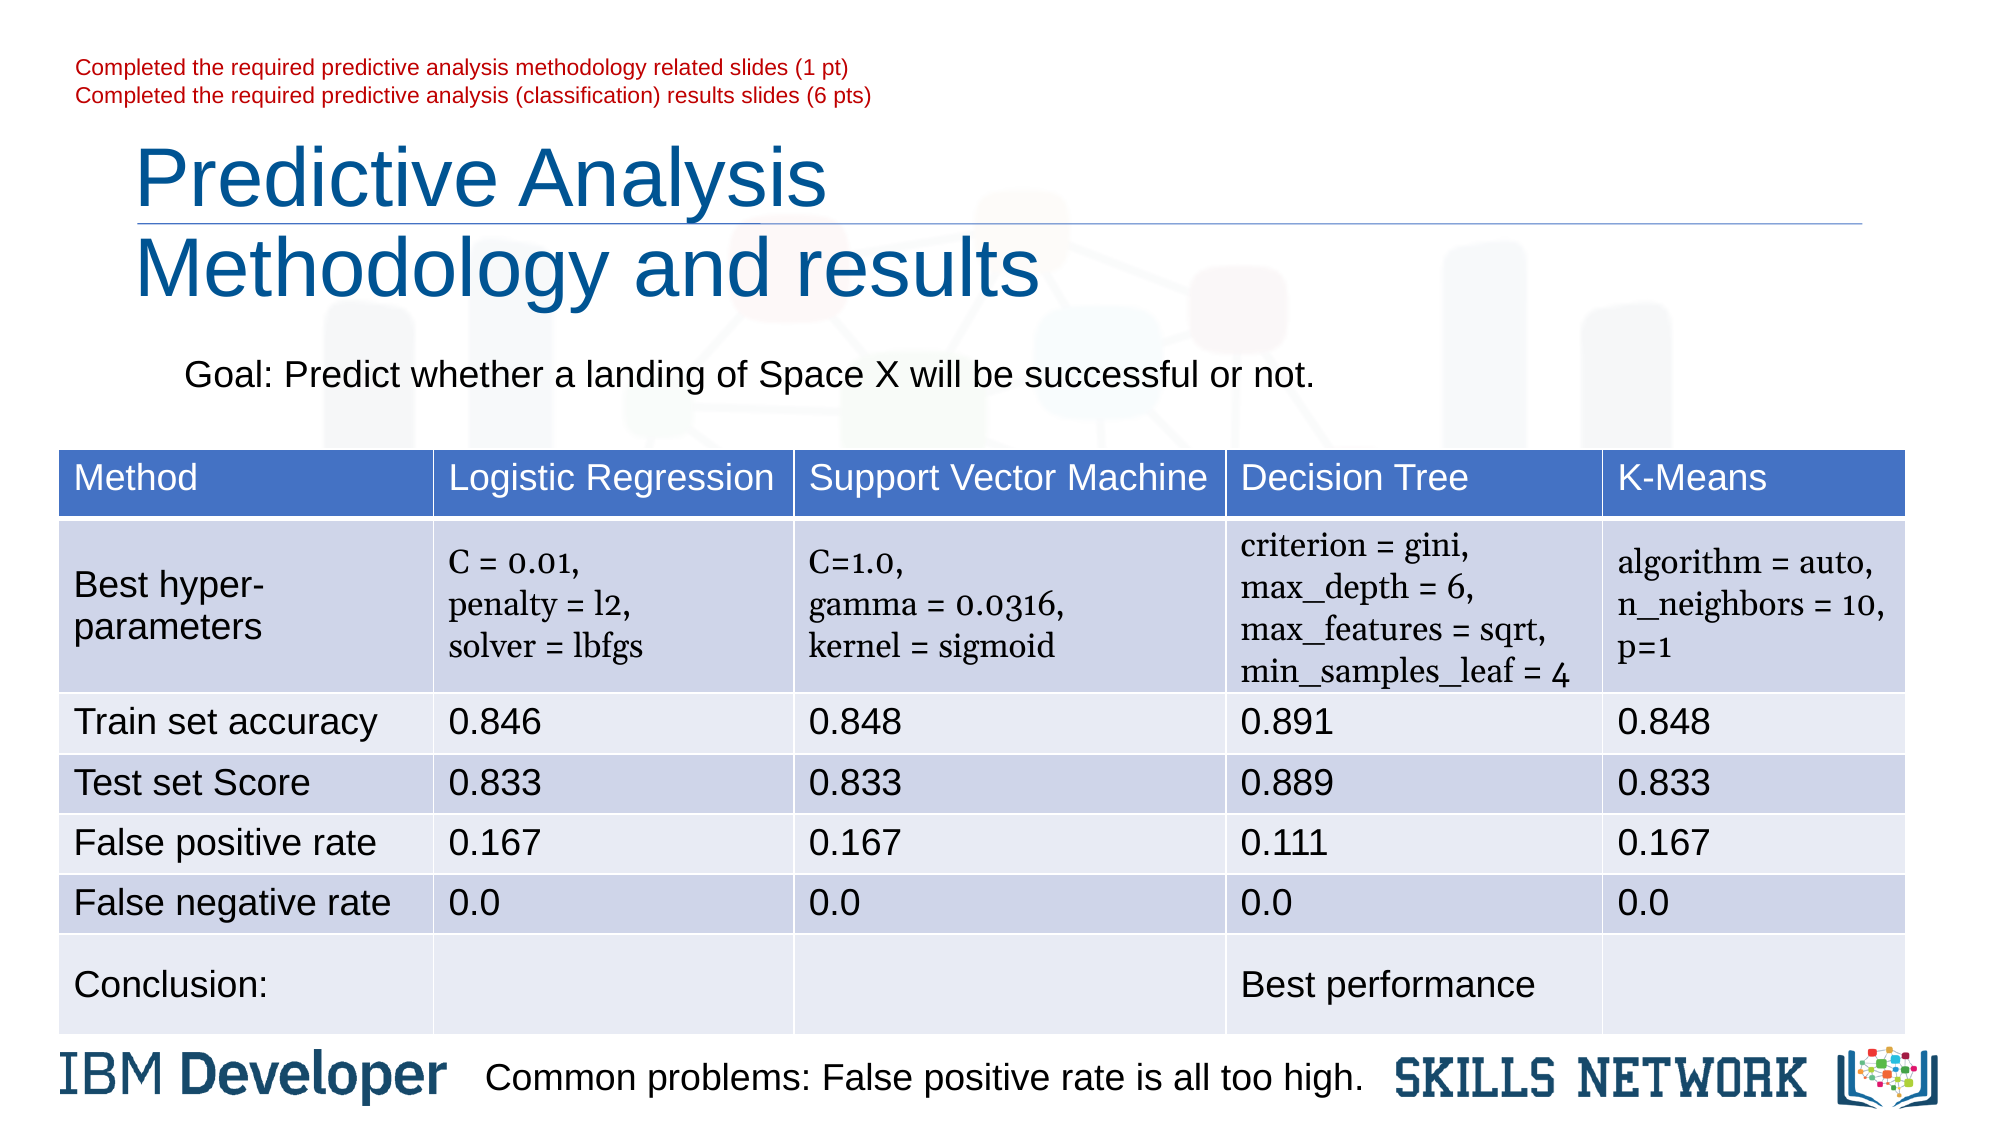

Completed the required predictive analysis methodology related slides (1 pt)
Completed the required predictive analysis (classification) results slides (6 pts)
# Predictive Analysis Methodology and results
Goal: Predict whether a landing of Space X will be successful or not.
| Method | Logistic Regression | Support Vector Machine | Decision Tree | K-Means |
| --- | --- | --- | --- | --- |
| Best hyper-parameters | C = 0.01,  penalty = l2,  solver = lbfgs | C=1.0,  gamma = 0.0316,  kernel = sigmoid | criterion = gini, max\_depth = 6, max\_features = sqrt, min\_samples\_leaf = 4 | algorithm = auto, n\_neighbors = 10, p=1 |
| Train set accuracy | 0.846 | 0.848 | 0.891 | 0.848 |
| Test set Score | 0.833 | 0.833 | 0.889 | 0.833 |
| False positive rate | 0.167 | 0.167 | 0.111 | 0.167 |
| False negative rate | 0.0 | 0.0 | 0.0 | 0.0 |
| Conclusion: |  |  | Best performance |  |
Common problems: False positive rate is all too high.